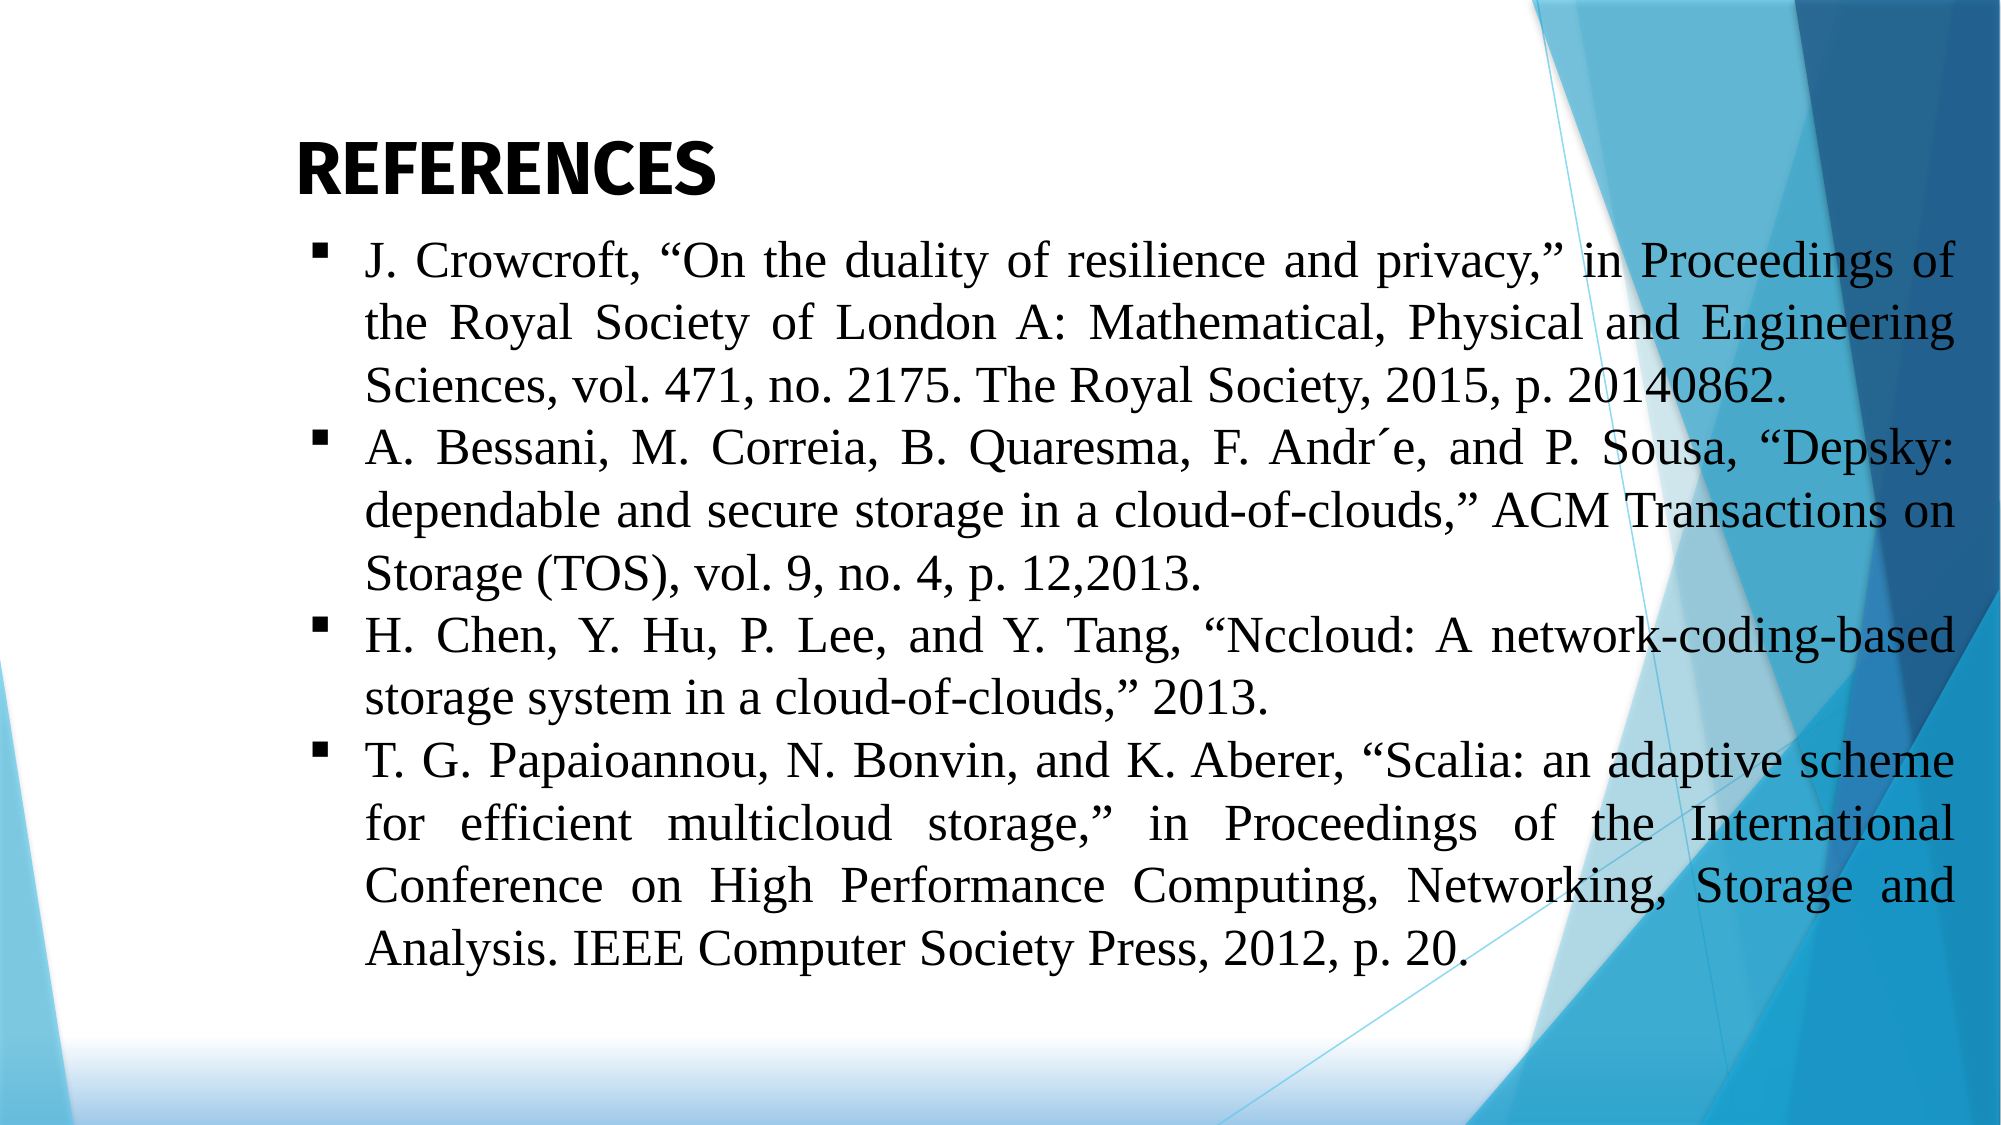

REFERENCES
J. Crowcroft, “On the duality of resilience and privacy,” in Proceedings of the Royal Society of London A: Mathematical, Physical and Engineering Sciences, vol. 471, no. 2175. The Royal Society, 2015, p. 20140862.
A. Bessani, M. Correia, B. Quaresma, F. Andr´e, and P. Sousa, “Depsky: dependable and secure storage in a cloud-of-clouds,” ACM Transactions on Storage (TOS), vol. 9, no. 4, p. 12,2013.
H. Chen, Y. Hu, P. Lee, and Y. Tang, “Nccloud: A network-coding-based storage system in a cloud-of-clouds,” 2013.
T. G. Papaioannou, N. Bonvin, and K. Aberer, “Scalia: an adaptive scheme for efficient multicloud storage,” in Proceedings of the International Conference on High Performance Computing, Networking, Storage and Analysis. IEEE Computer Society Press, 2012, p. 20.